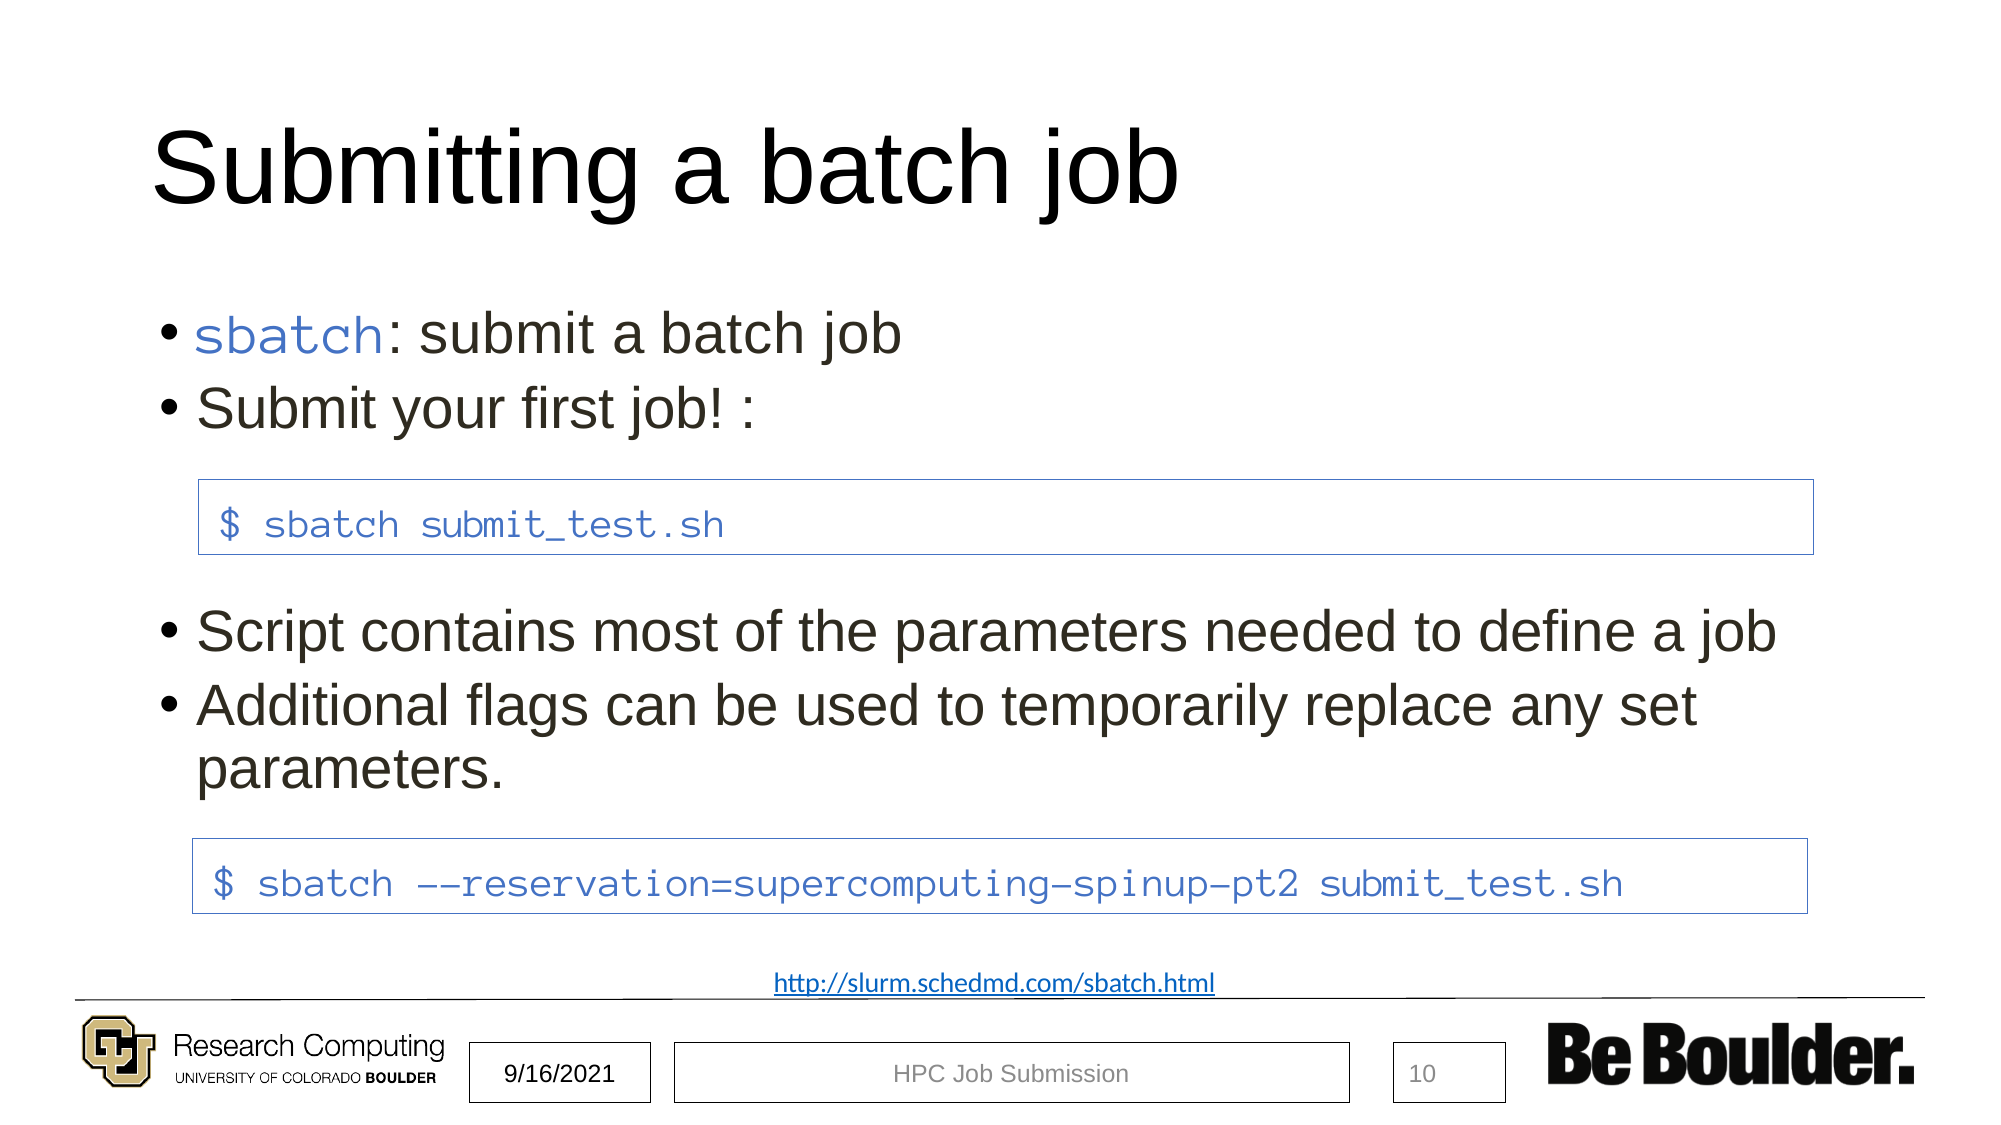

# Submitting a batch job
sbatch: submit a batch job
Submit your first job! :

Script contains most of the parameters needed to define a job
Additional flags can be used to temporarily replace any set parameters.
$ sbatch submit_test.sh
$ sbatch --reservation=supercomputing-spinup-pt2 submit_test.sh
http://slurm.schedmd.com/sbatch.html
9/16/2021
HPC Job Submission
10